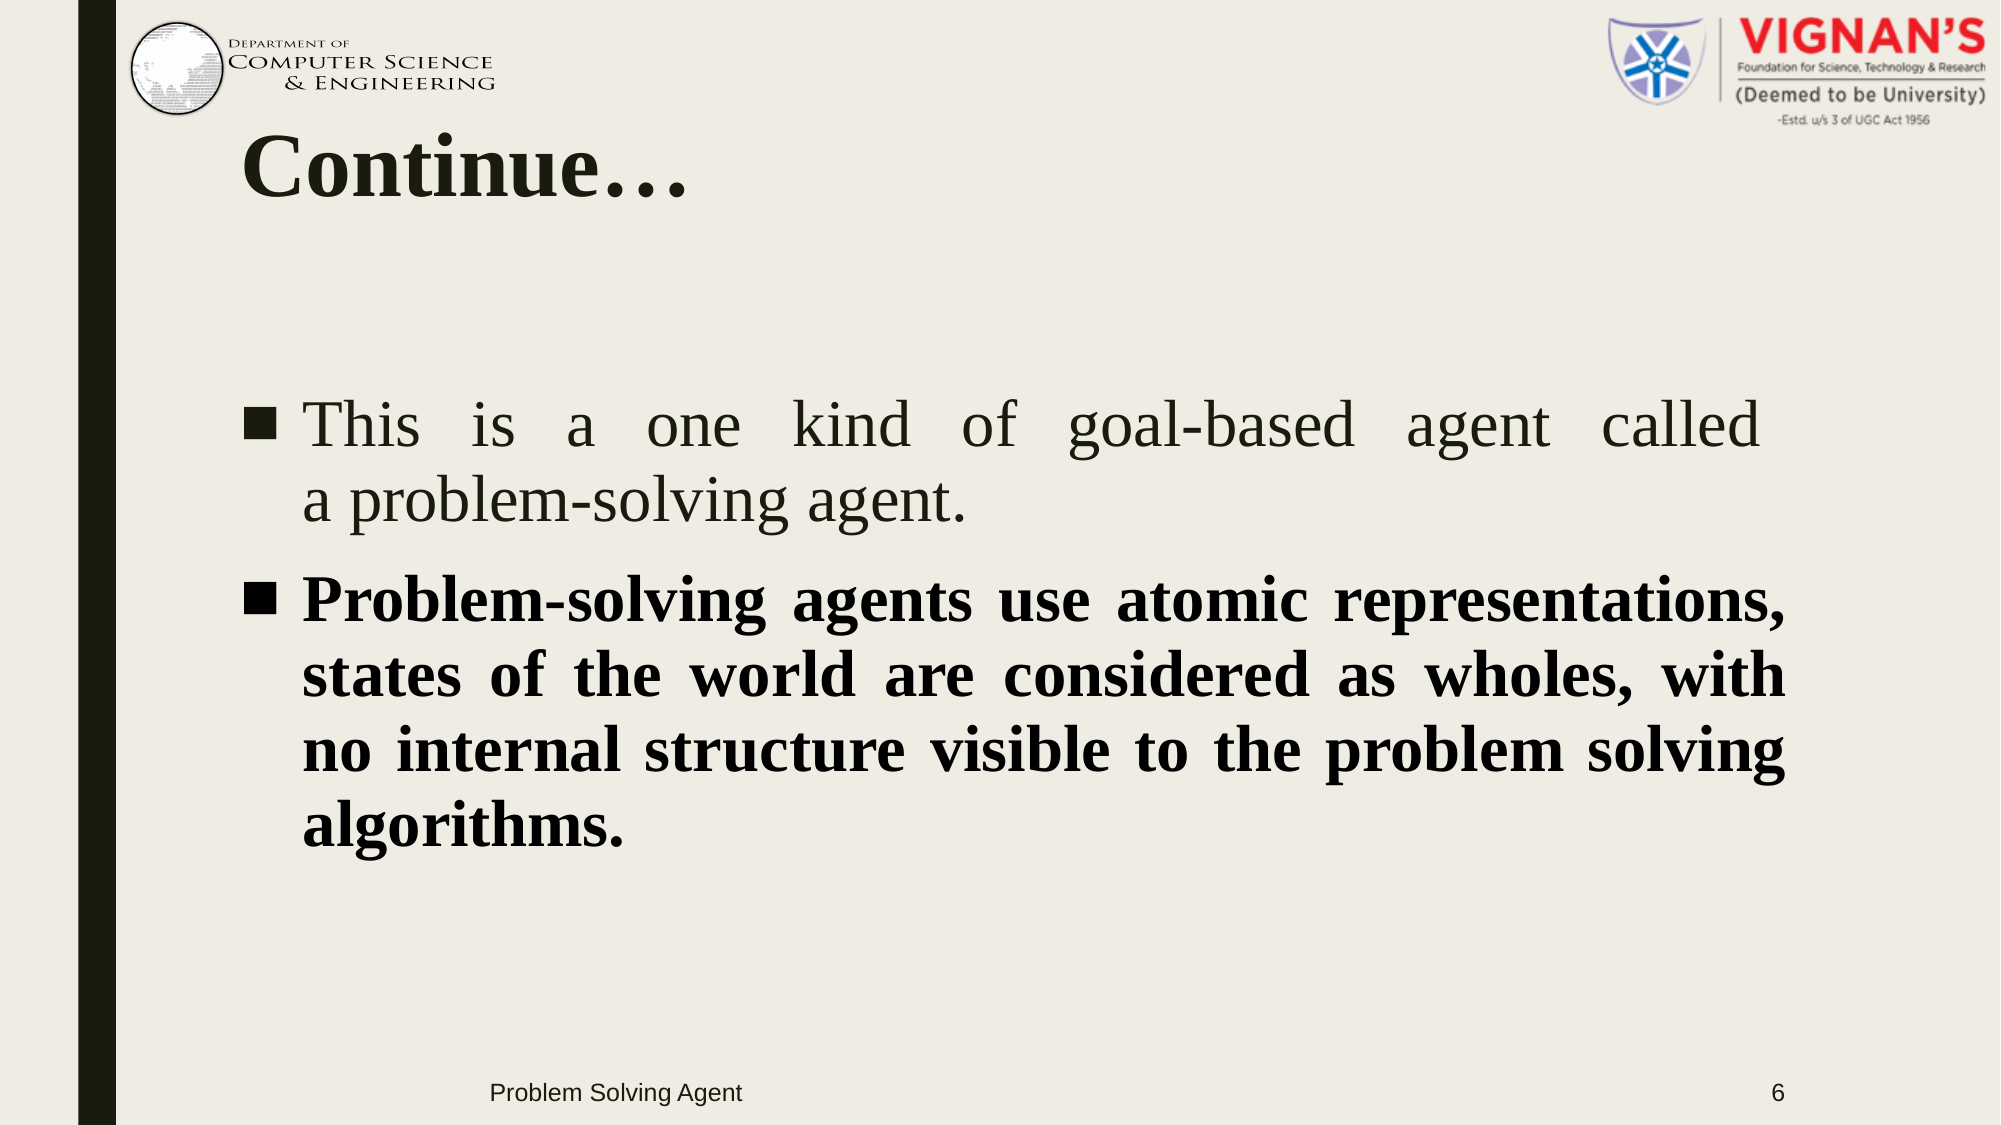

# Continue…
This  is  a  one  kind  of  goal-based  agent  called  a problem-solving agent.
Problem-solving agents use atomic representations, states of the world are considered as wholes, with no internal structure visible to the problem solving algorithms.
Problem Solving Agent
6